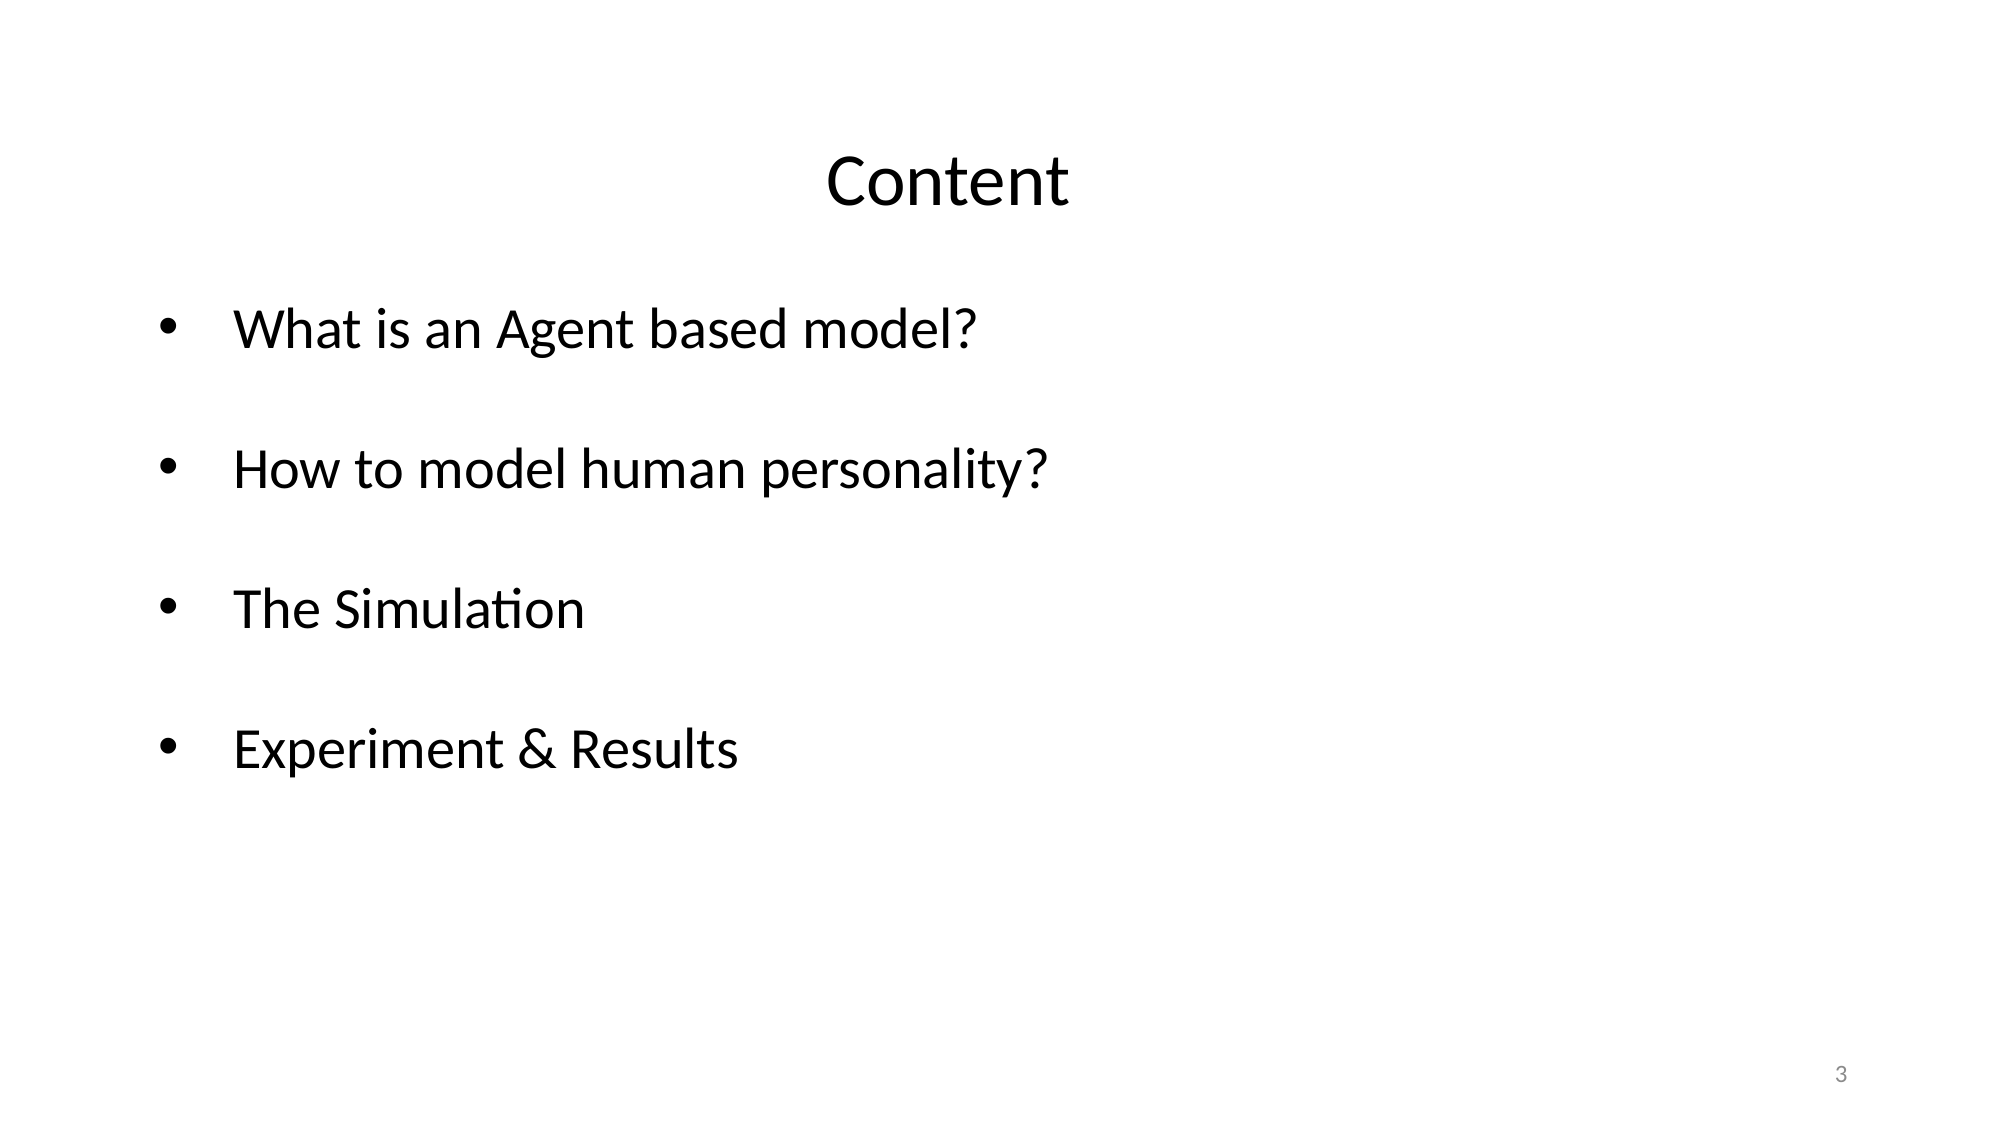

Content

What is an Agent based model?

How to model human personality?

The Simulation

Experiment & Results
3